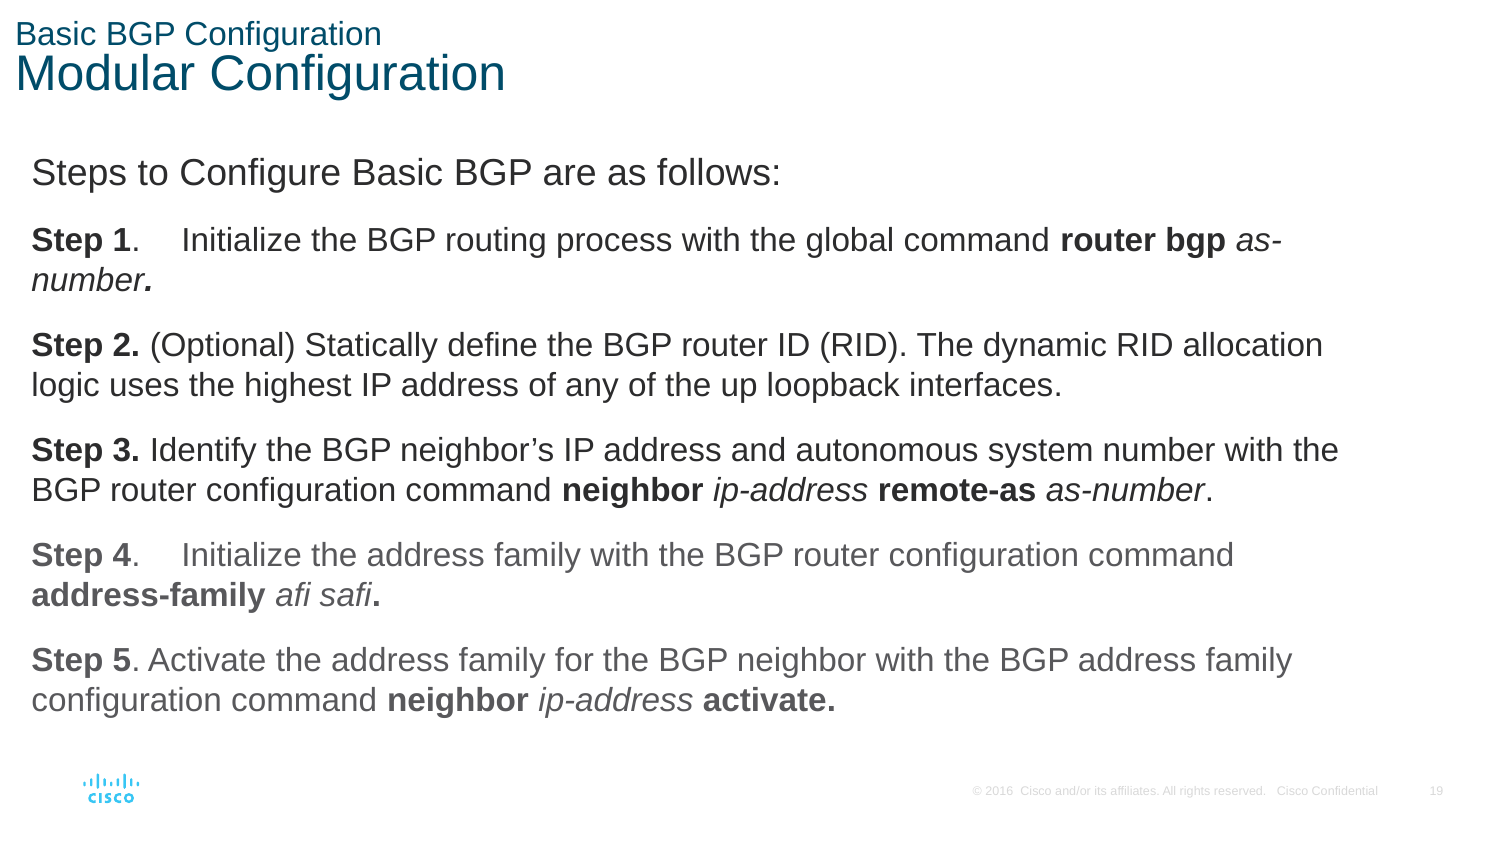

# Basic BGP Configuration Modular Configuration
Steps to Configure Basic BGP are as follows:
Step 1.	Initialize the BGP routing process with the global command router bgp as-number.
Step 2. (Optional) Statically define the BGP router ID (RID). The dynamic RID allocation logic uses the highest IP address of any of the up loopback interfaces.
Step 3. Identify the BGP neighbor’s IP address and autonomous system number with the BGP router configuration command neighbor ip-address remote-as as-number.
Step 4.	Initialize the address family with the BGP router configuration command address-family afi safi.
Step 5. Activate the address family for the BGP neighbor with the BGP address family configuration command neighbor ip-address activate.